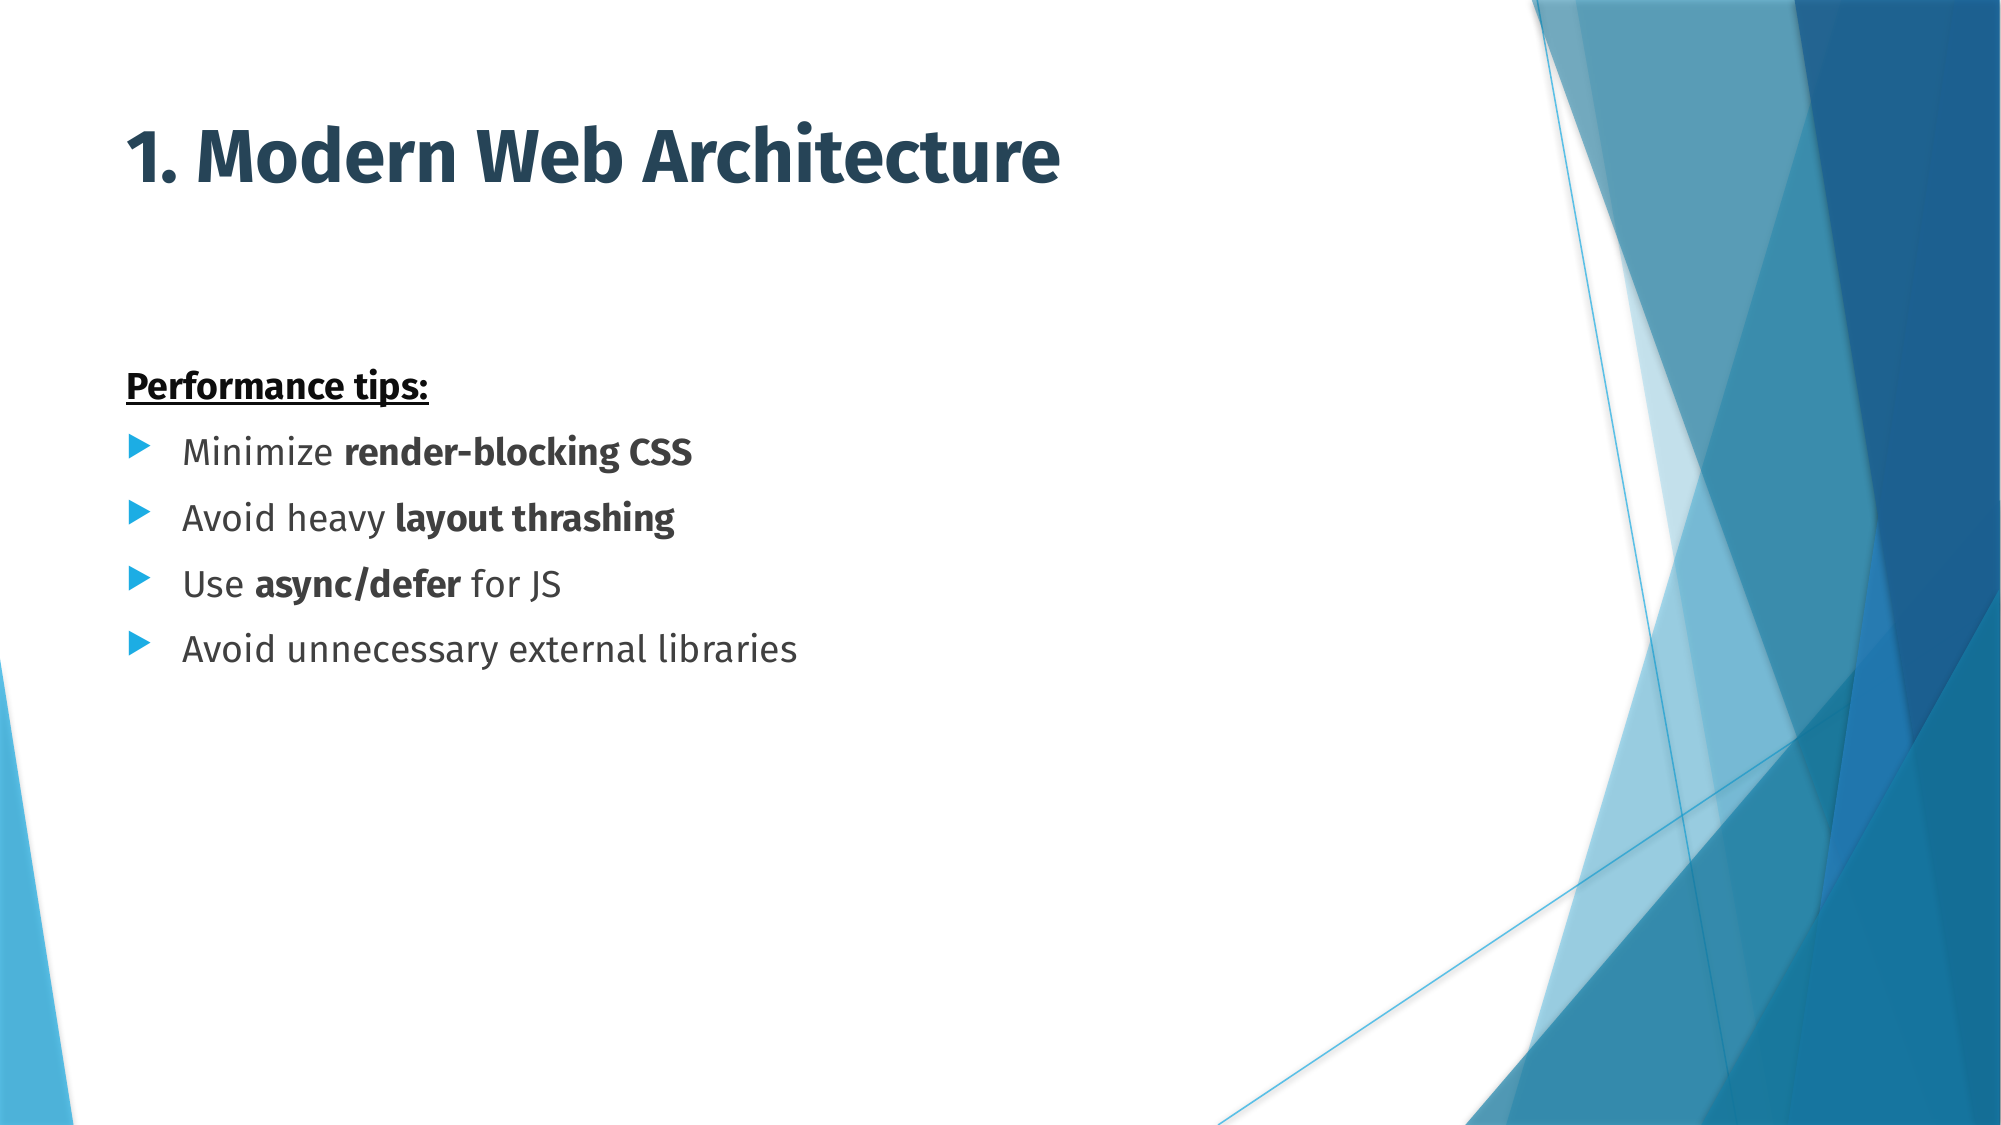

# 1. Modern Web Architecture
Performance tips:
Minimize render-blocking CSS
Avoid heavy layout thrashing
Use async/defer for JS
Avoid unnecessary external libraries